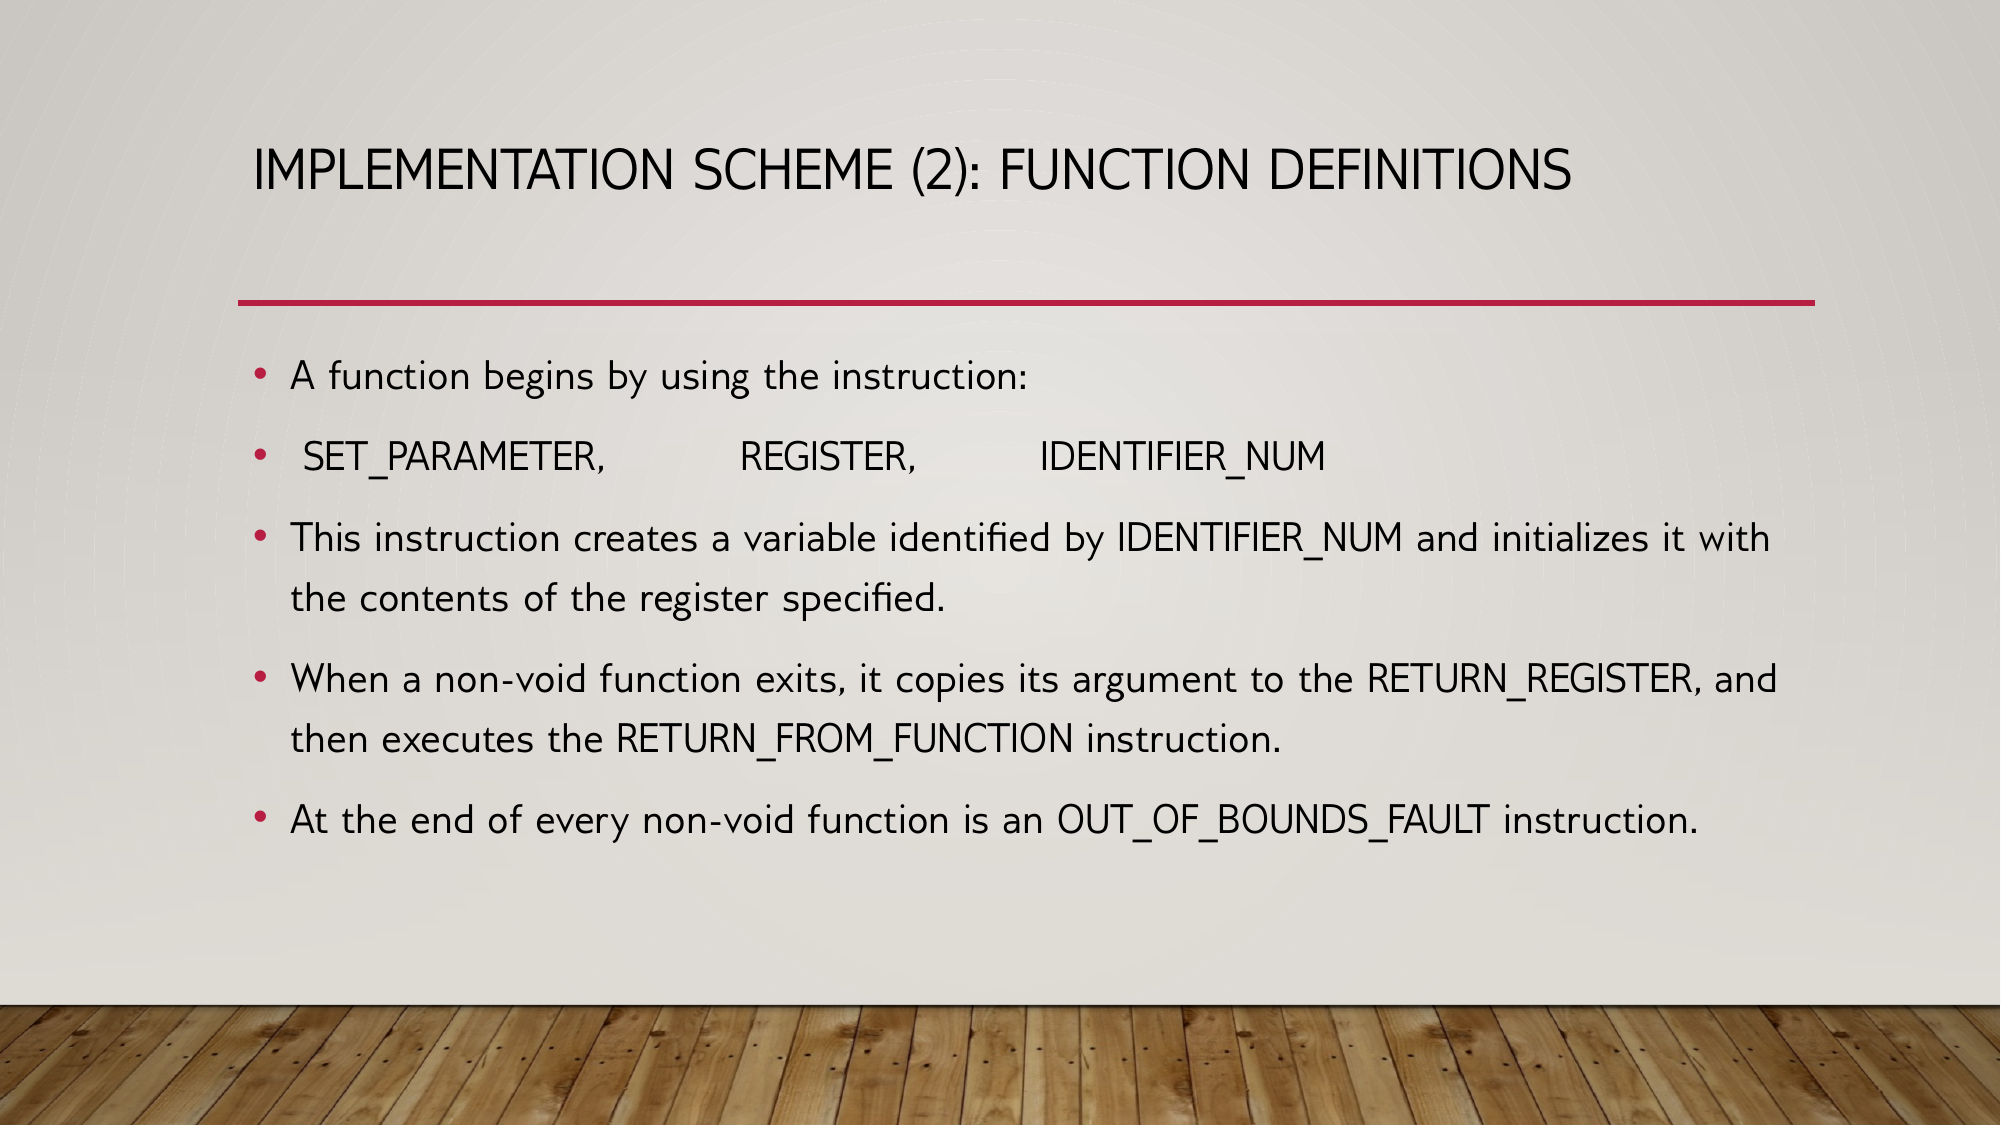

# Implementation Scheme (2): Function Definitions
A function begins by using the instruction:
 SET_PARAMETER, 	REGISTER,	IDENTIFIER_NUM
This instruction creates a variable identified by IDENTIFIER_NUM and initializes it with the contents of the register specified.
When a non-void function exits, it copies its argument to the RETURN_REGISTER, and then executes the RETURN_FROM_FUNCTION instruction.
At the end of every non-void function is an OUT_OF_BOUNDS_FAULT instruction.